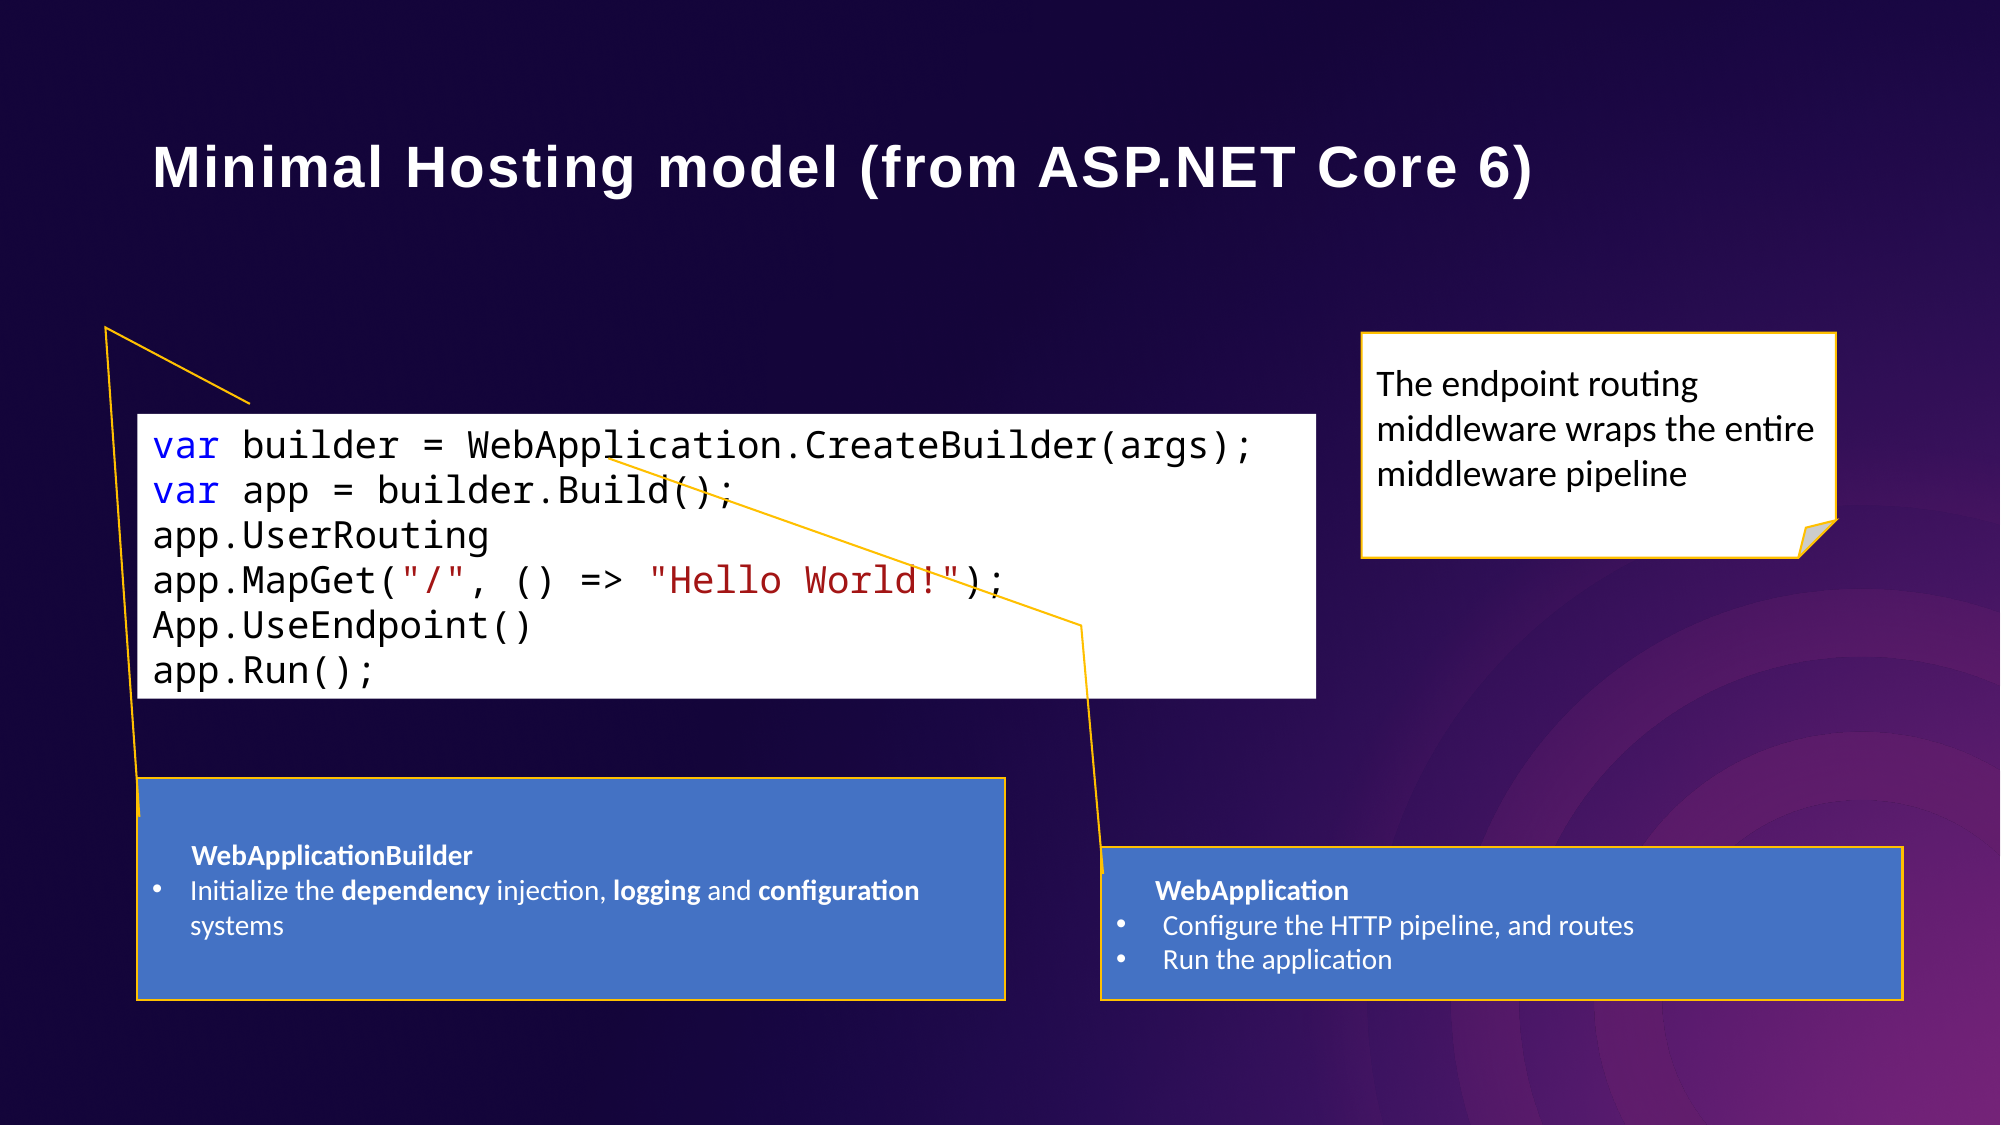

# Minimal Hosting model (from ASP.NET Core 6)
The endpoint routing middleware wraps the entire middleware pipeline
var builder = WebApplication.CreateBuilder(args);
var app = builder.Build();
app.UserRouting
app.MapGet("/", () => "Hello World!");
App.UseEndpoint()
app.Run();
      WebApplicationBuilder
Initialize the dependency injection, logging and configuration systems
      WebApplication
Configure the HTTP pipeline, and routes
Run the application